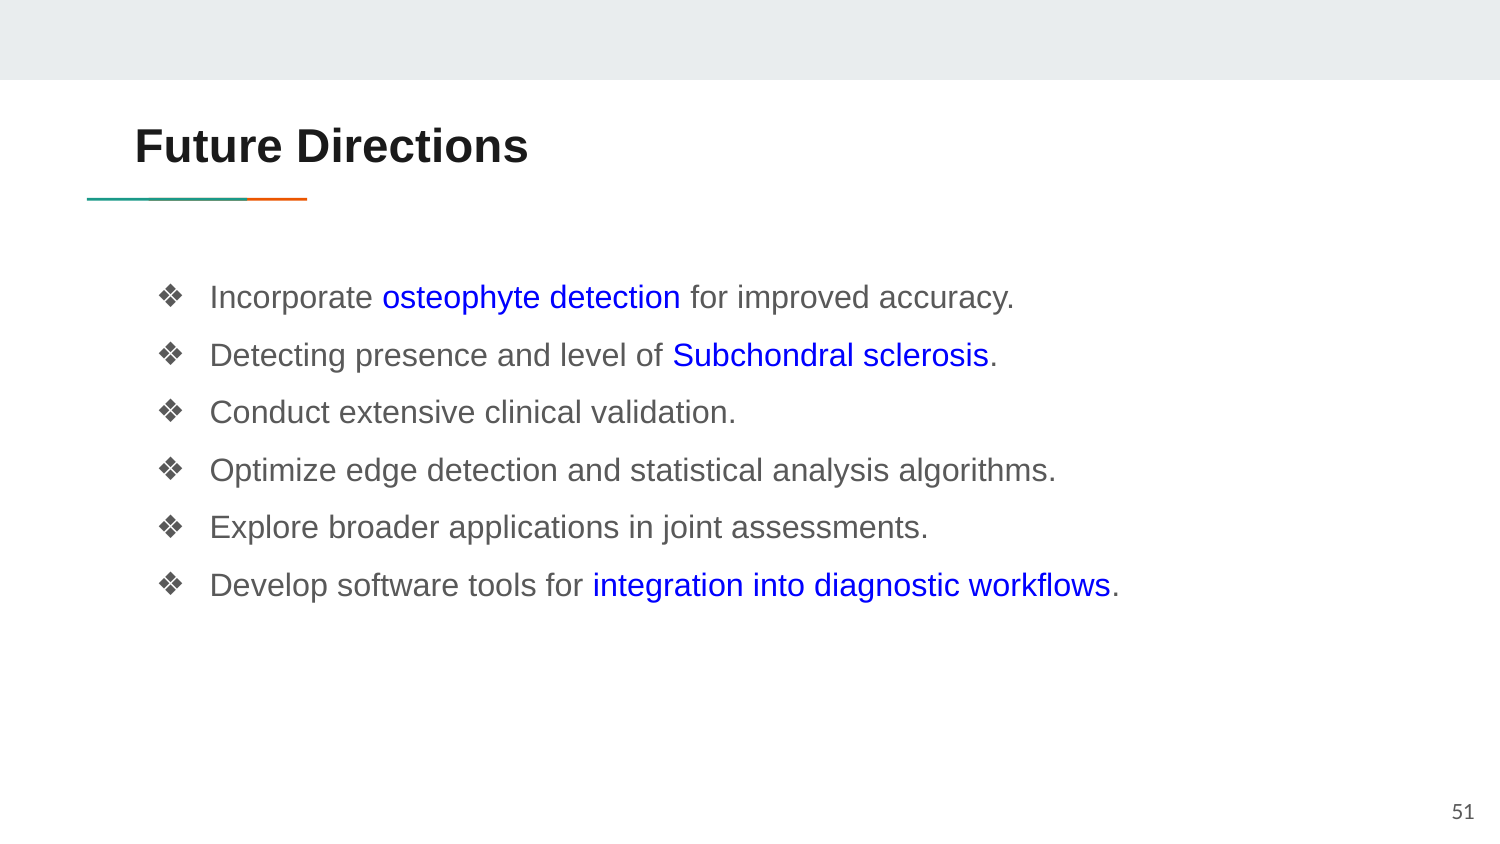

# Future Directions
Incorporate osteophyte detection for improved accuracy.
Detecting presence and level of Subchondral sclerosis.
Conduct extensive clinical validation.
Optimize edge detection and statistical analysis algorithms.
Explore broader applications in joint assessments.
Develop software tools for integration into diagnostic workflows.

51